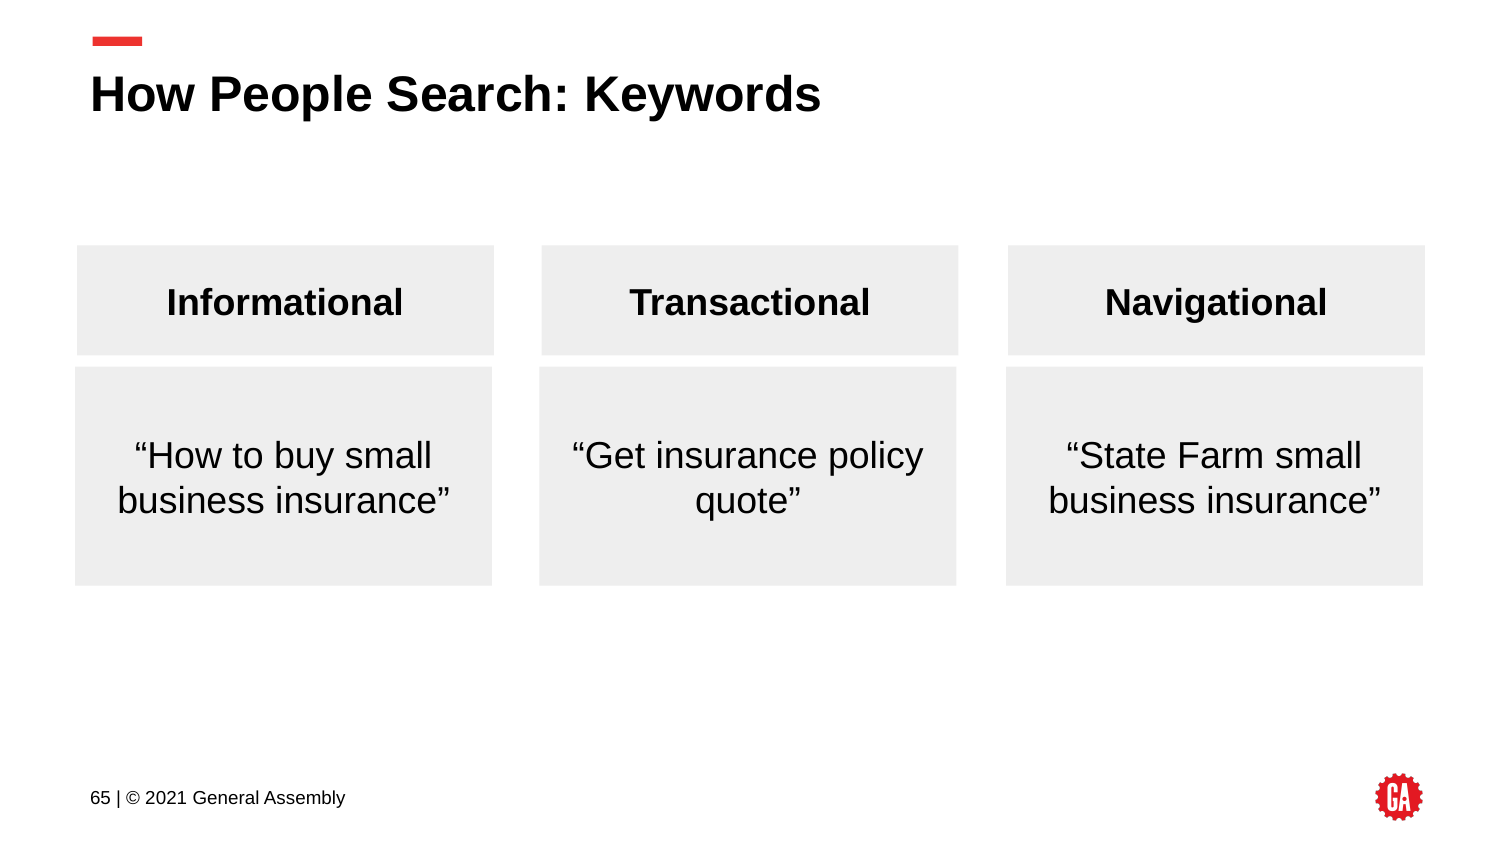

# How People Search: Keywords
Informational
Transactional
Navigational
“How to buy small business insurance”
“Get insurance policy quote”
“State Farm small business insurance”
65 | © 2021 General Assembly